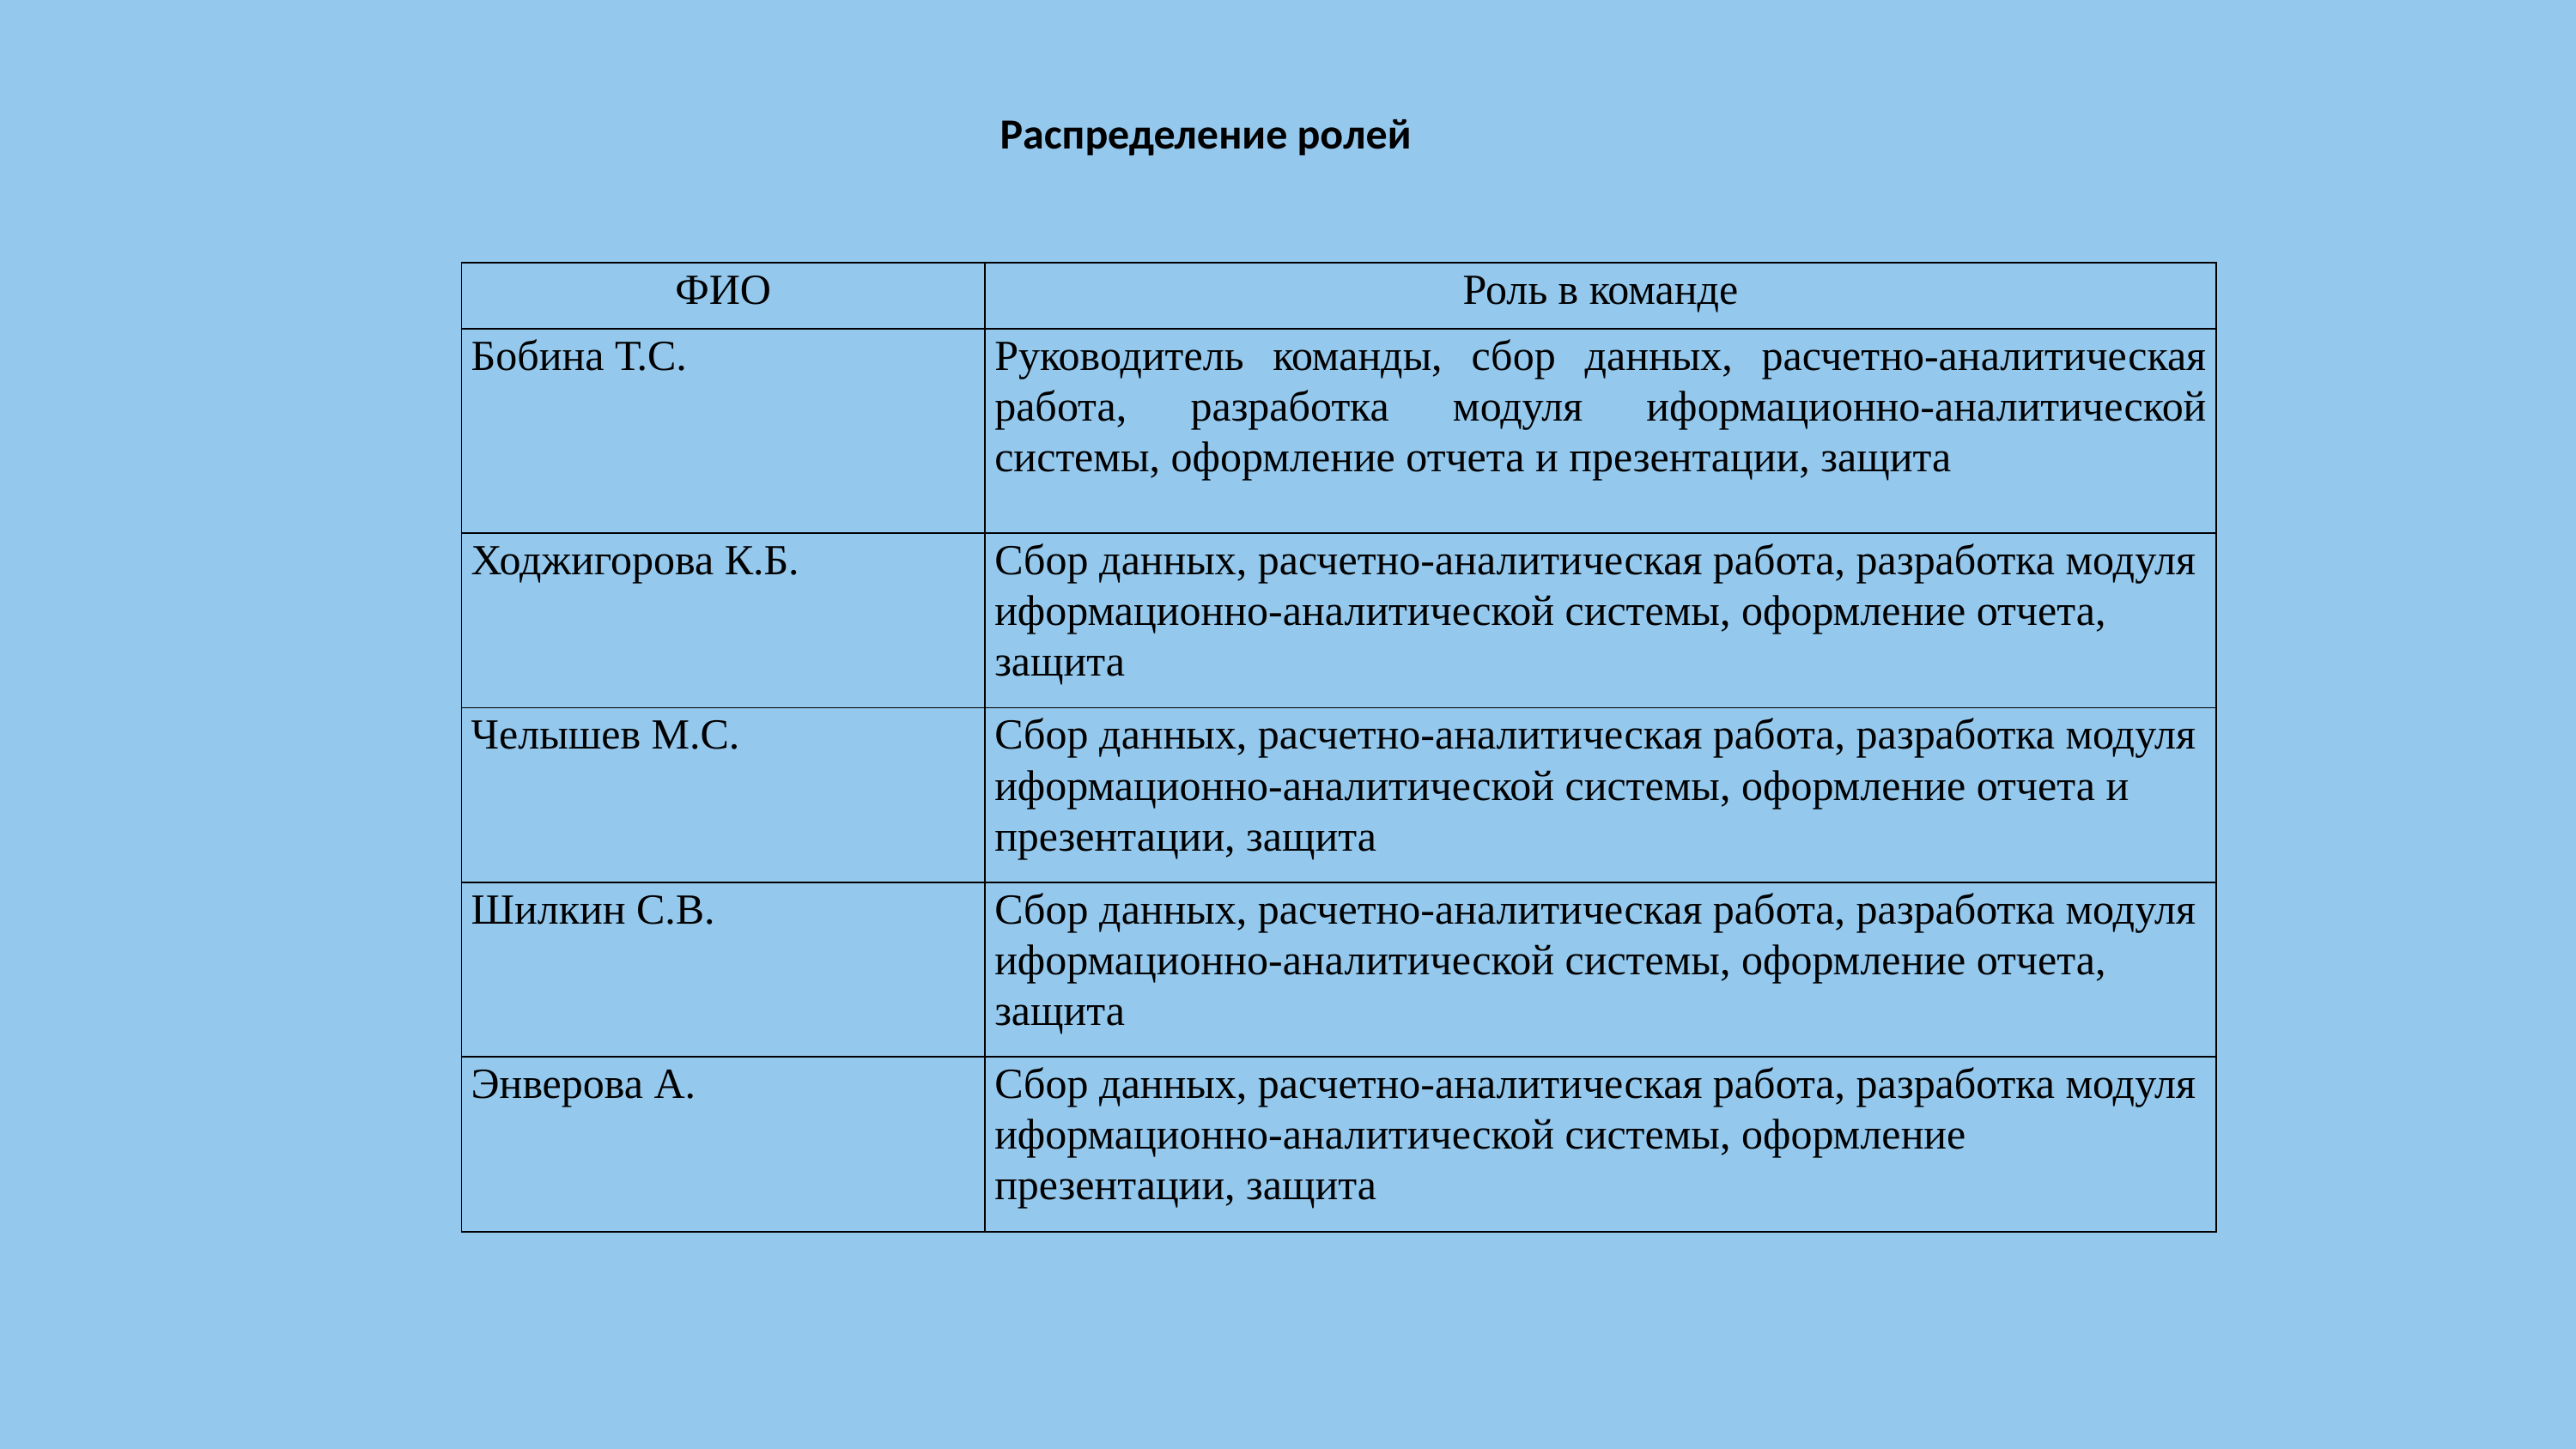

Распределение ролей
| ФИО | Роль в команде |
| --- | --- |
| Бобина Т.С. | Руководитель команды, сбор данных, расчетно-аналитическая работа, разработка модуля иформационно-аналитической системы, оформление отчета и презентации, защита |
| Ходжигорова К.Б. | Сбор данных, расчетно-аналитическая работа, разработка модуля иформационно-аналитической системы, оформление отчета, защита |
| Челышев М.С. | Сбор данных, расчетно-аналитическая работа, разработка модуля иформационно-аналитической системы, оформление отчета и презентации, защита |
| Шилкин С.В. | Сбор данных, расчетно-аналитическая работа, разработка модуля иформационно-аналитической системы, оформление отчета, защита |
| Энверова А. | Сбор данных, расчетно-аналитическая работа, разработка модуля иформационно-аналитической системы, оформление презентации, защита |